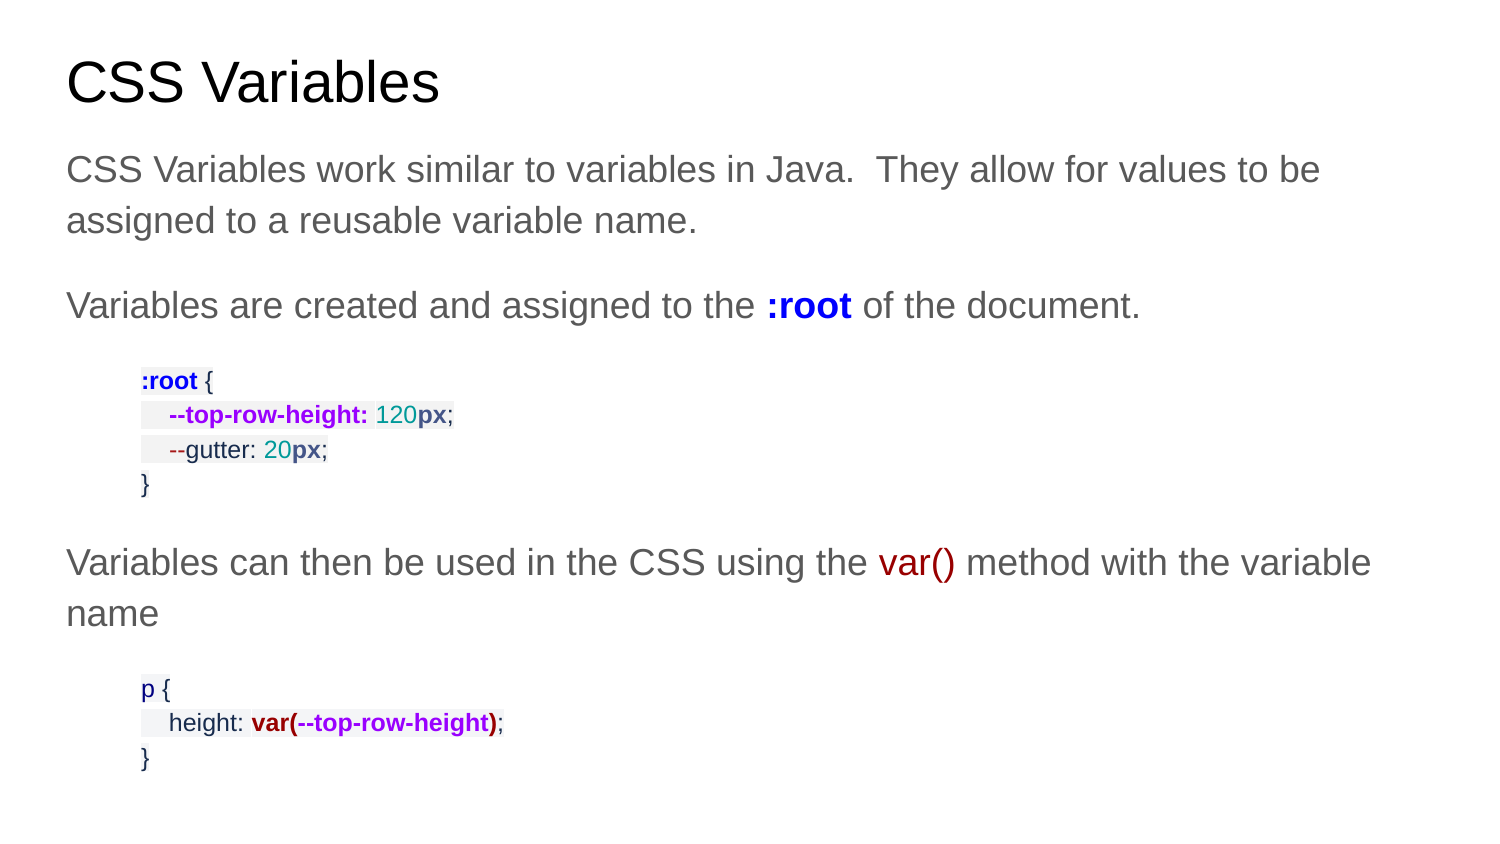

# CSS Variables
CSS Variables work similar to variables in Java.  They allow for values to be assigned to a reusable variable name.
Variables are created and assigned to the :root of the document.
:root {
    --top-row-height: 120px;
    --gutter: 20px;
}
Variables can then be used in the CSS using the var() method with the variable name
p {
    height: var(--top-row-height);
}